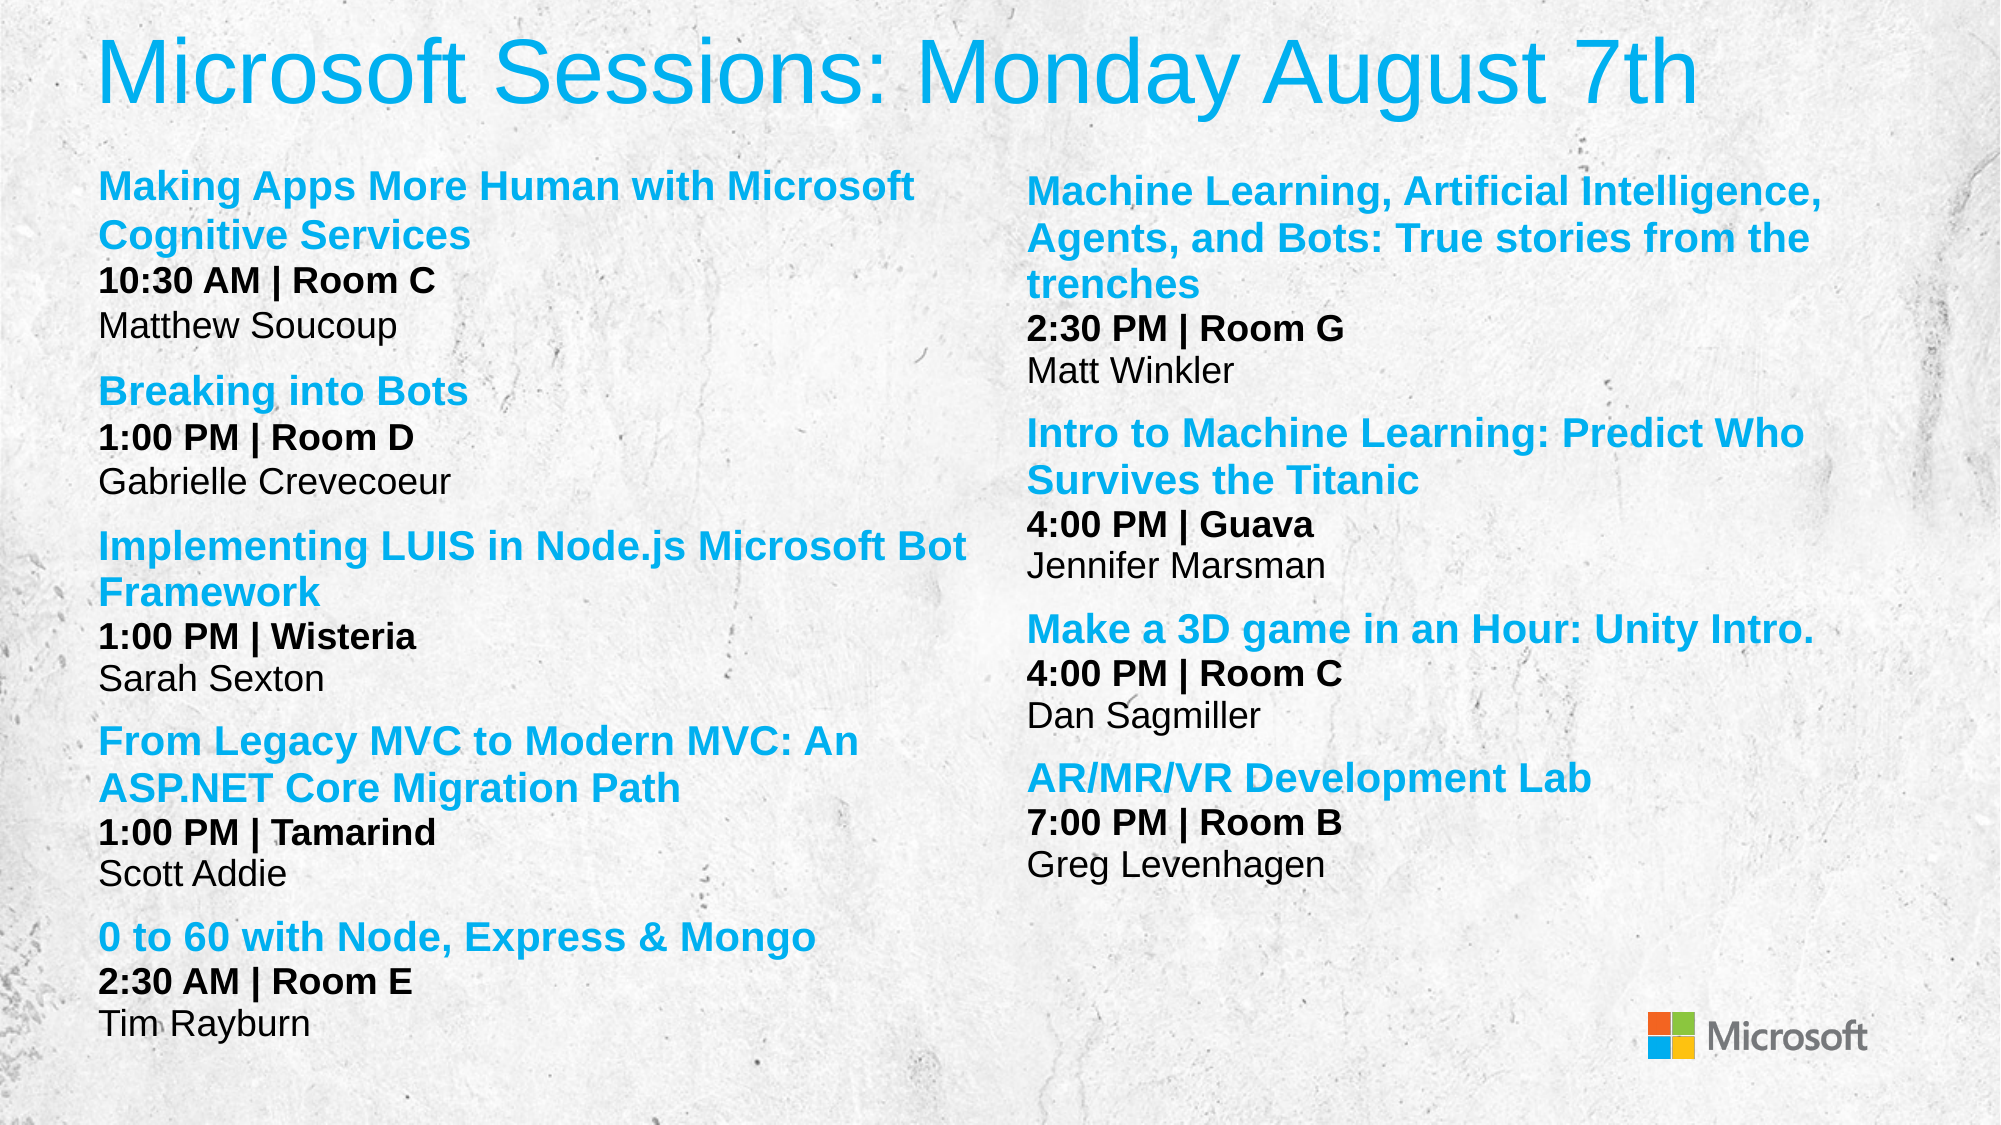

# Microsoft Sessions: Monday August 7th
| Making Apps More Human with Microsoft Cognitive Services 10:30 AM | Room C Matthew Soucoup Breaking into Bots 1:00 PM | Room D Gabrielle Crevecoeur Implementing LUIS in Node.js Microsoft Bot Framework 1:00 PM | Wisteria Sarah Sexton From Legacy MVC to Modern MVC: An ASP.NET Core Migration Path 1:00 PM | Tamarind Scott Addie 0 to 60 with Node, Express & Mongo 2:30 AM | Room E Tim Rayburn | Machine Learning, Artificial Intelligence, Agents, and Bots: True stories from the trenches 2:30 PM | Room G Matt Winkler Intro to Machine Learning: Predict Who Survives the Titanic 4:00 PM | Guava Jennifer Marsman Make a 3D game in an Hour: Unity Intro. 4:00 PM | Room C Dan Sagmiller AR/MR/VR Development Lab 7:00 PM | Room B Greg Levenhagen |
| --- | --- |